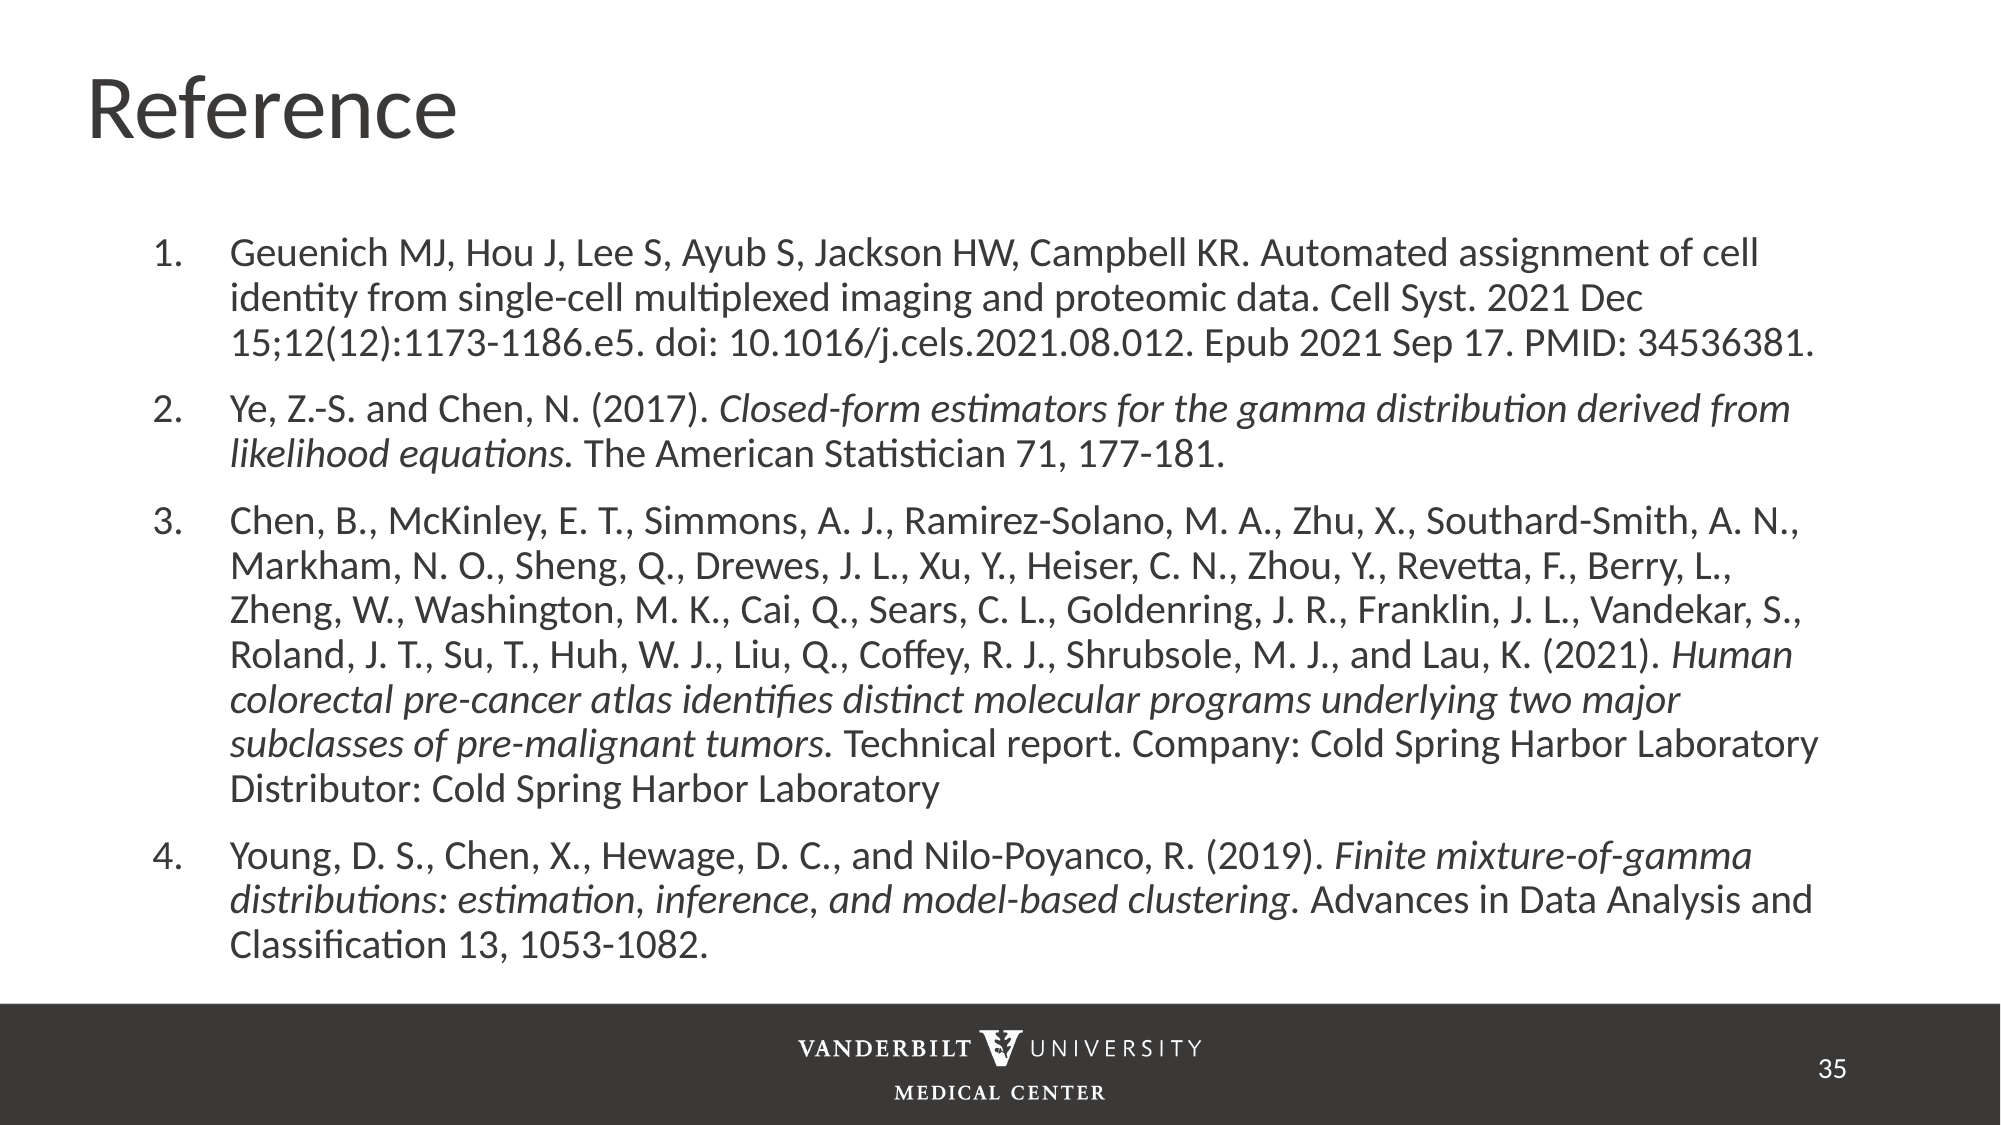

# Reference
Geuenich MJ, Hou J, Lee S, Ayub S, Jackson HW, Campbell KR. Automated assignment of cell identity from single-cell multiplexed imaging and proteomic data. Cell Syst. 2021 Dec 15;12(12):1173-1186.e5. doi: 10.1016/j.cels.2021.08.012. Epub 2021 Sep 17. PMID: 34536381.
Ye, Z.-S. and Chen, N. (2017). Closed-form estimators for the gamma distribution derived from likelihood equations. The American Statistician 71, 177-181.
Chen, B., McKinley, E. T., Simmons, A. J., Ramirez-Solano, M. A., Zhu, X., Southard-Smith, A. N., Markham, N. O., Sheng, Q., Drewes, J. L., Xu, Y., Heiser, C. N., Zhou, Y., Revetta, F., Berry, L., Zheng, W., Washington, M. K., Cai, Q., Sears, C. L., Goldenring, J. R., Franklin, J. L., Vandekar, S., Roland, J. T., Su, T., Huh, W. J., Liu, Q., Coffey, R. J., Shrubsole, M. J., and Lau, K. (2021). Human colorectal pre-cancer atlas identifies distinct molecular programs underlying two major subclasses of pre-malignant tumors. Technical report. Company: Cold Spring Harbor Laboratory Distributor: Cold Spring Harbor Laboratory
Young, D. S., Chen, X., Hewage, D. C., and Nilo-Poyanco, R. (2019). Finite mixture-of-gamma distributions: estimation, inference, and model-based clustering. Advances in Data Analysis and Classification 13, 1053-1082.

35